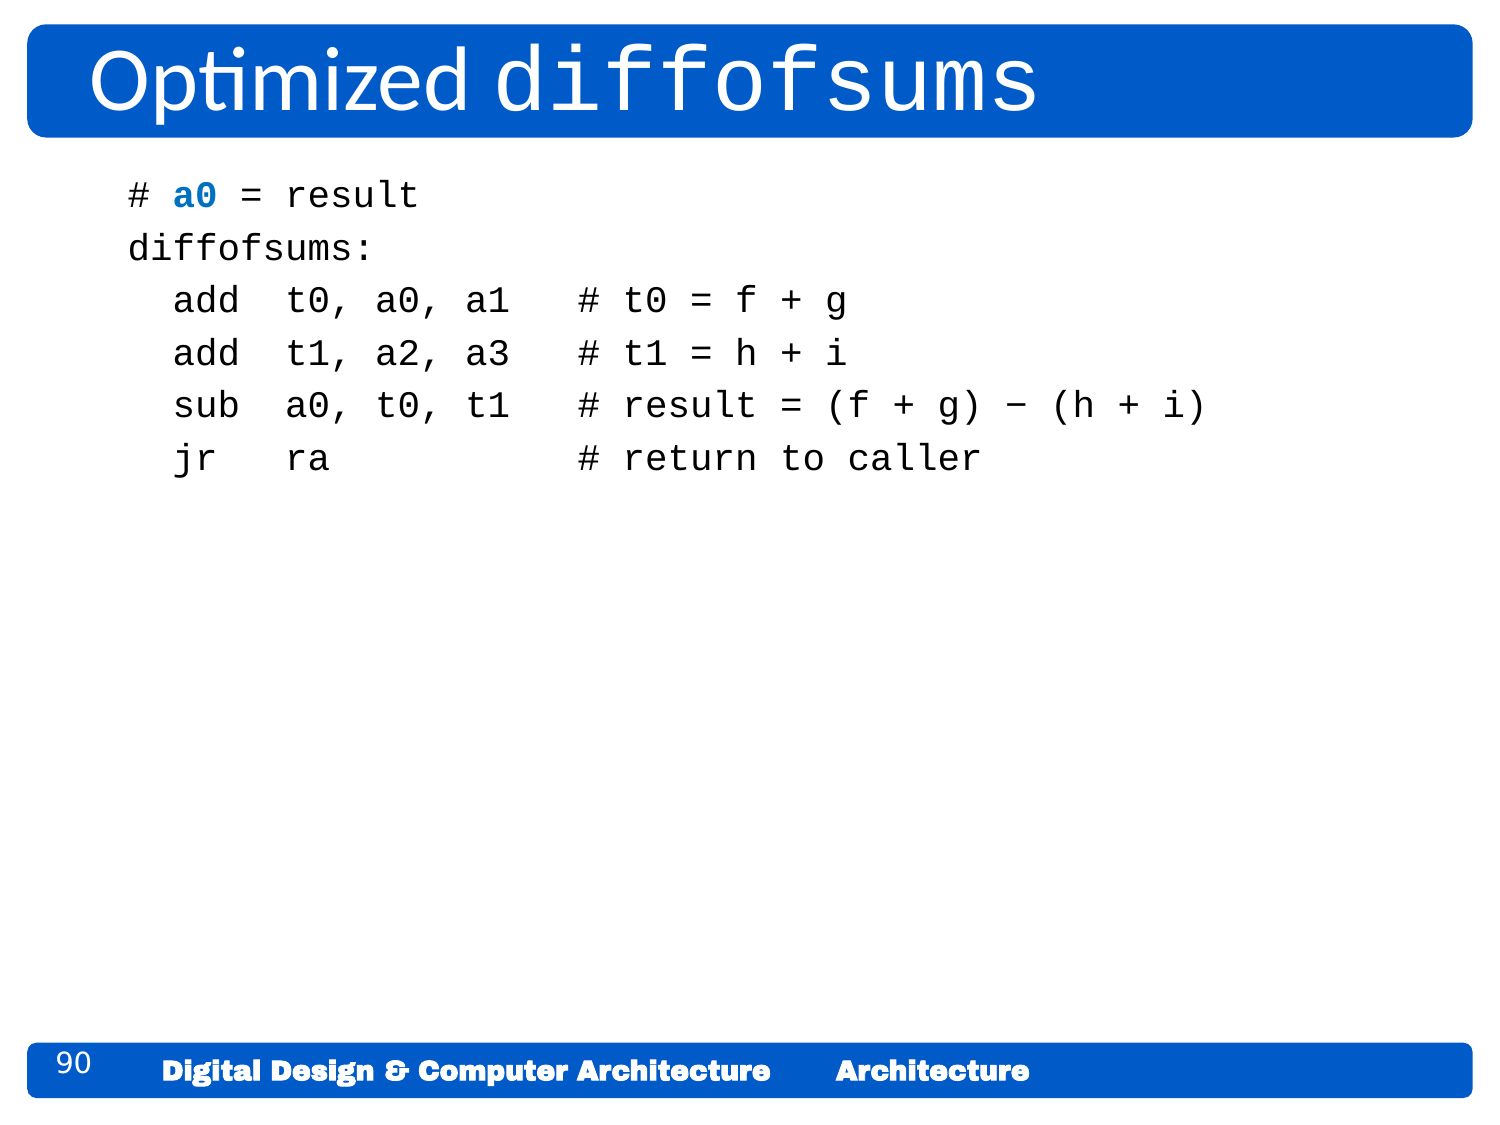

Optimized diffofsums
# a0 = result
diffofsums:
  add  t0, a0, a1   # t0 = f + g
  add  t1, a2, a3   # t1 = h + i
  sub  a0, t0, t1   # result = (f + g) − (h + i)
  jr   ra           # return to caller
90